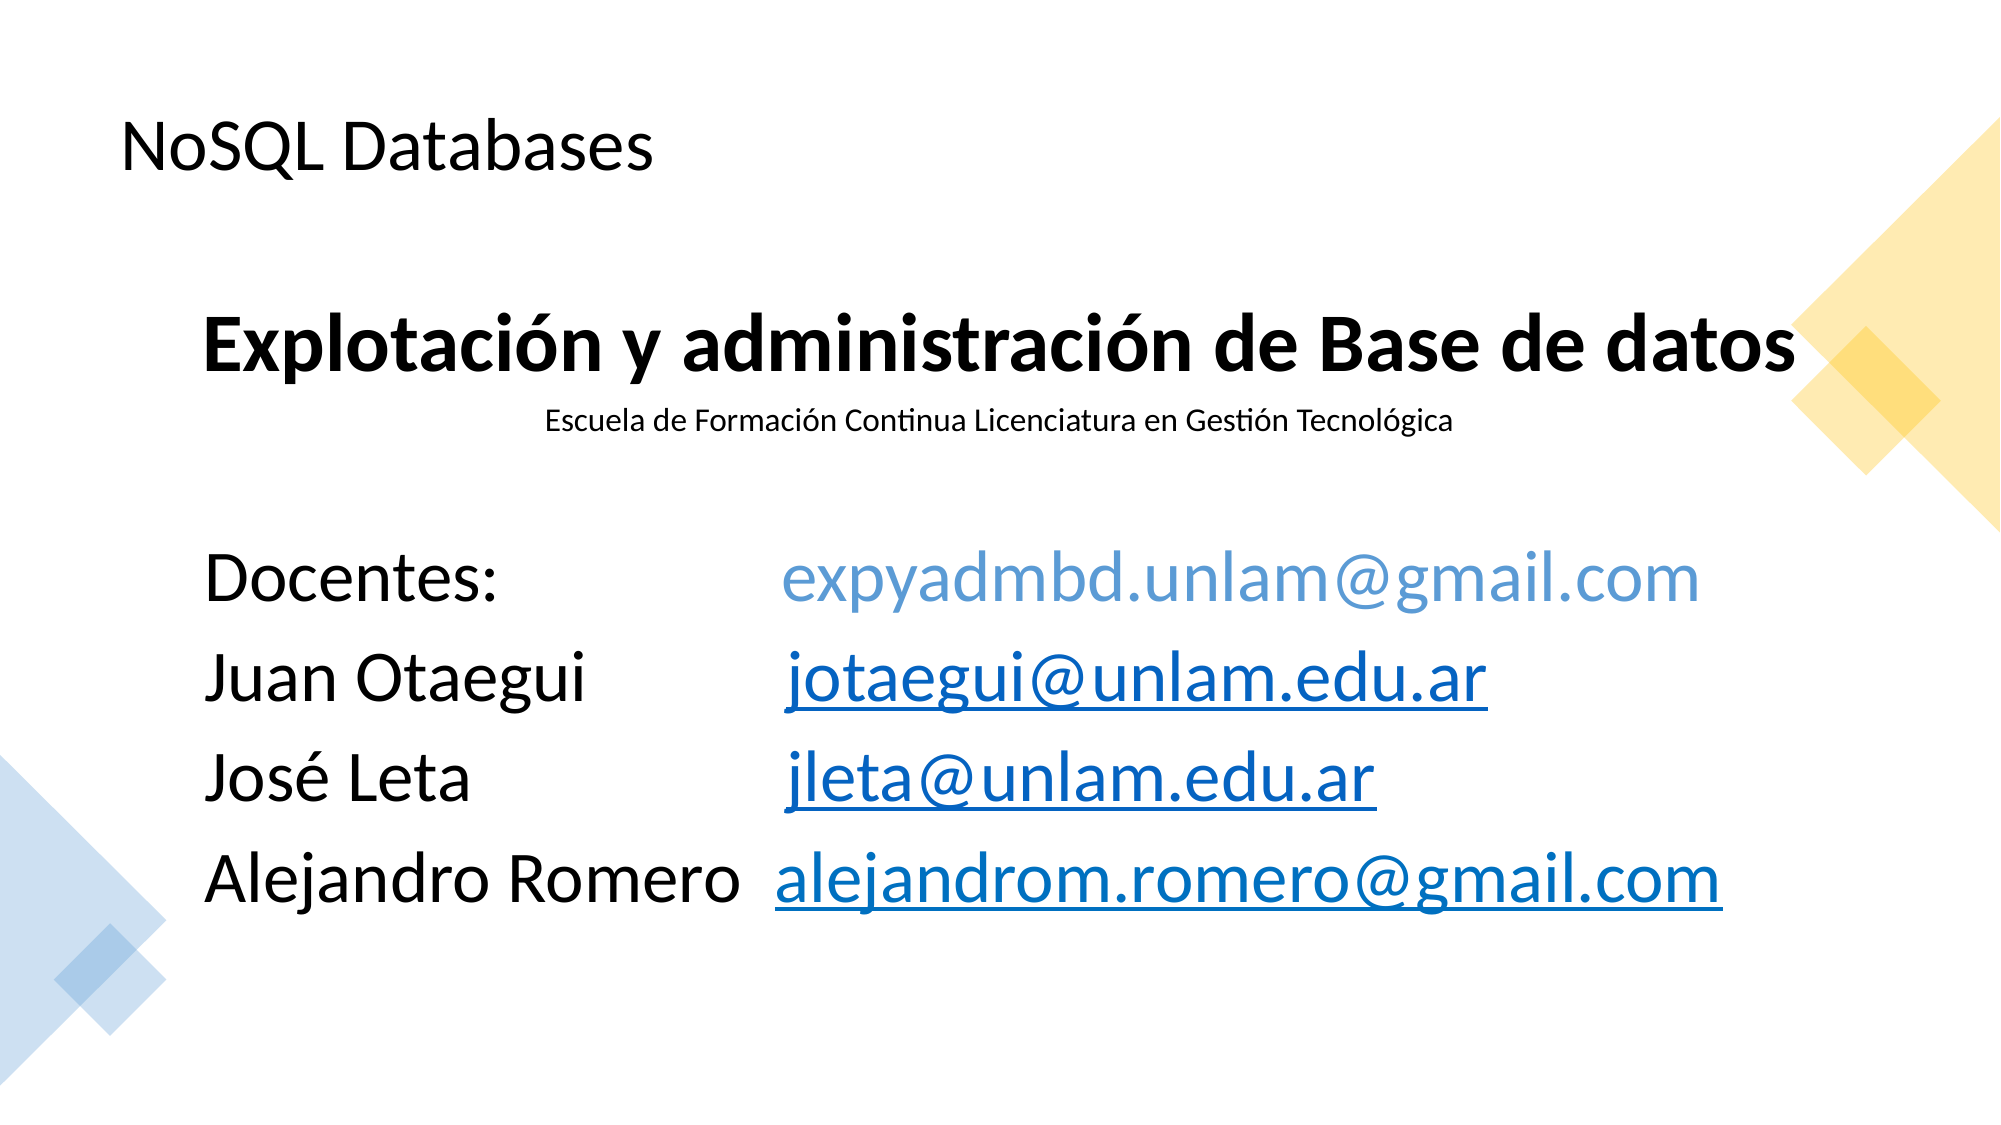

NoSQL Databases

Explotación y administración de Base de datos
Escuela de Formación Continua Licenciatura en Gestión Tecnológica

Docentes:                 expyadmbd.unlam@gmail.com
Juan Otaegui	        jotaegui@unlam.edu.ar
José Leta		        jleta@unlam.edu.ar
Alejandro Romero  alejandrom.romero@gmail.com